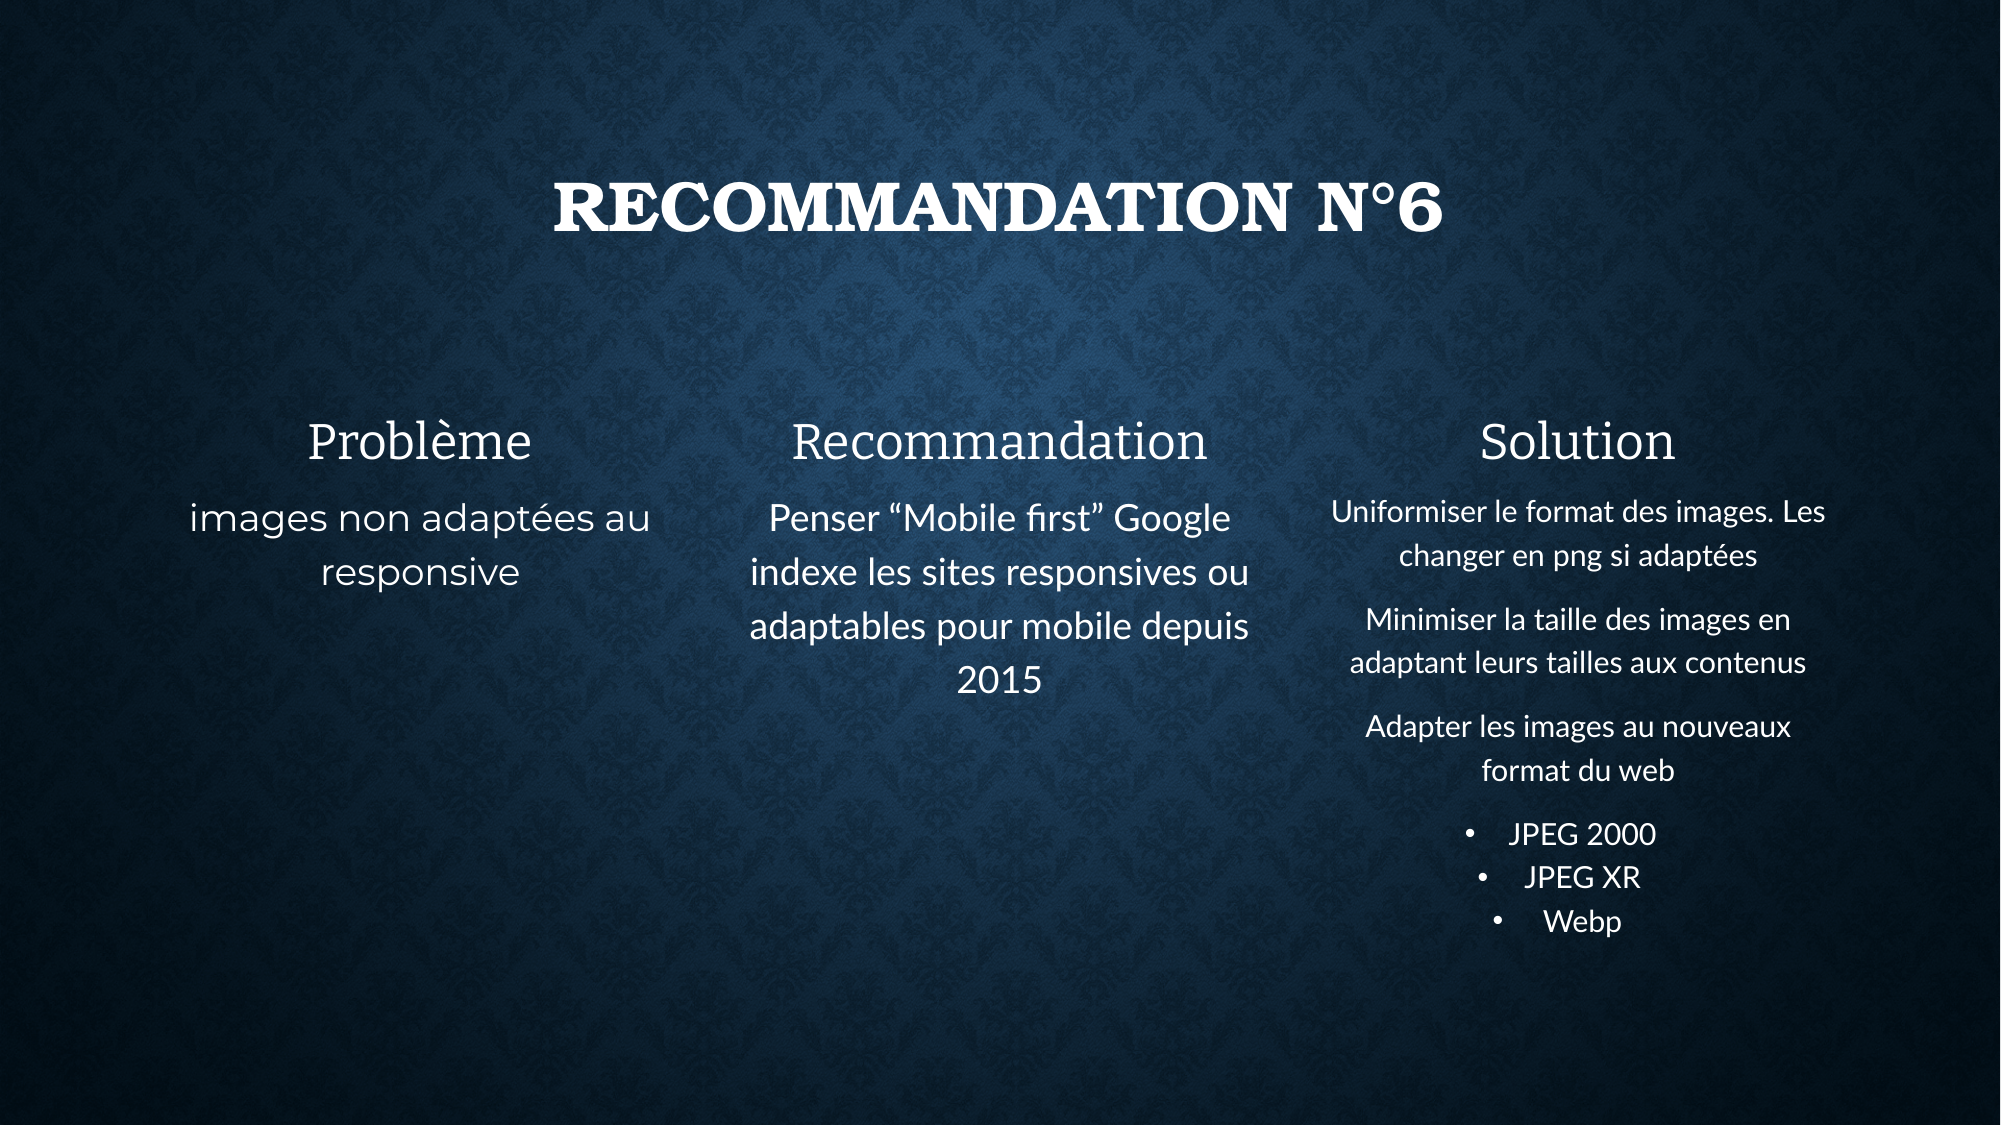

# Recommandation N°6
Problème
Recommandation
Solution
images non adaptées au responsive
Penser “Mobile first” Google indexe les sites responsives ou adaptables pour mobile depuis 2015

Uniformiser le format des images. Les changer en png si adaptées
Minimiser la taille des images en adaptant leurs tailles aux contenus
Adapter les images au nouveaux format du web
JPEG 2000
JPEG XR
Webp